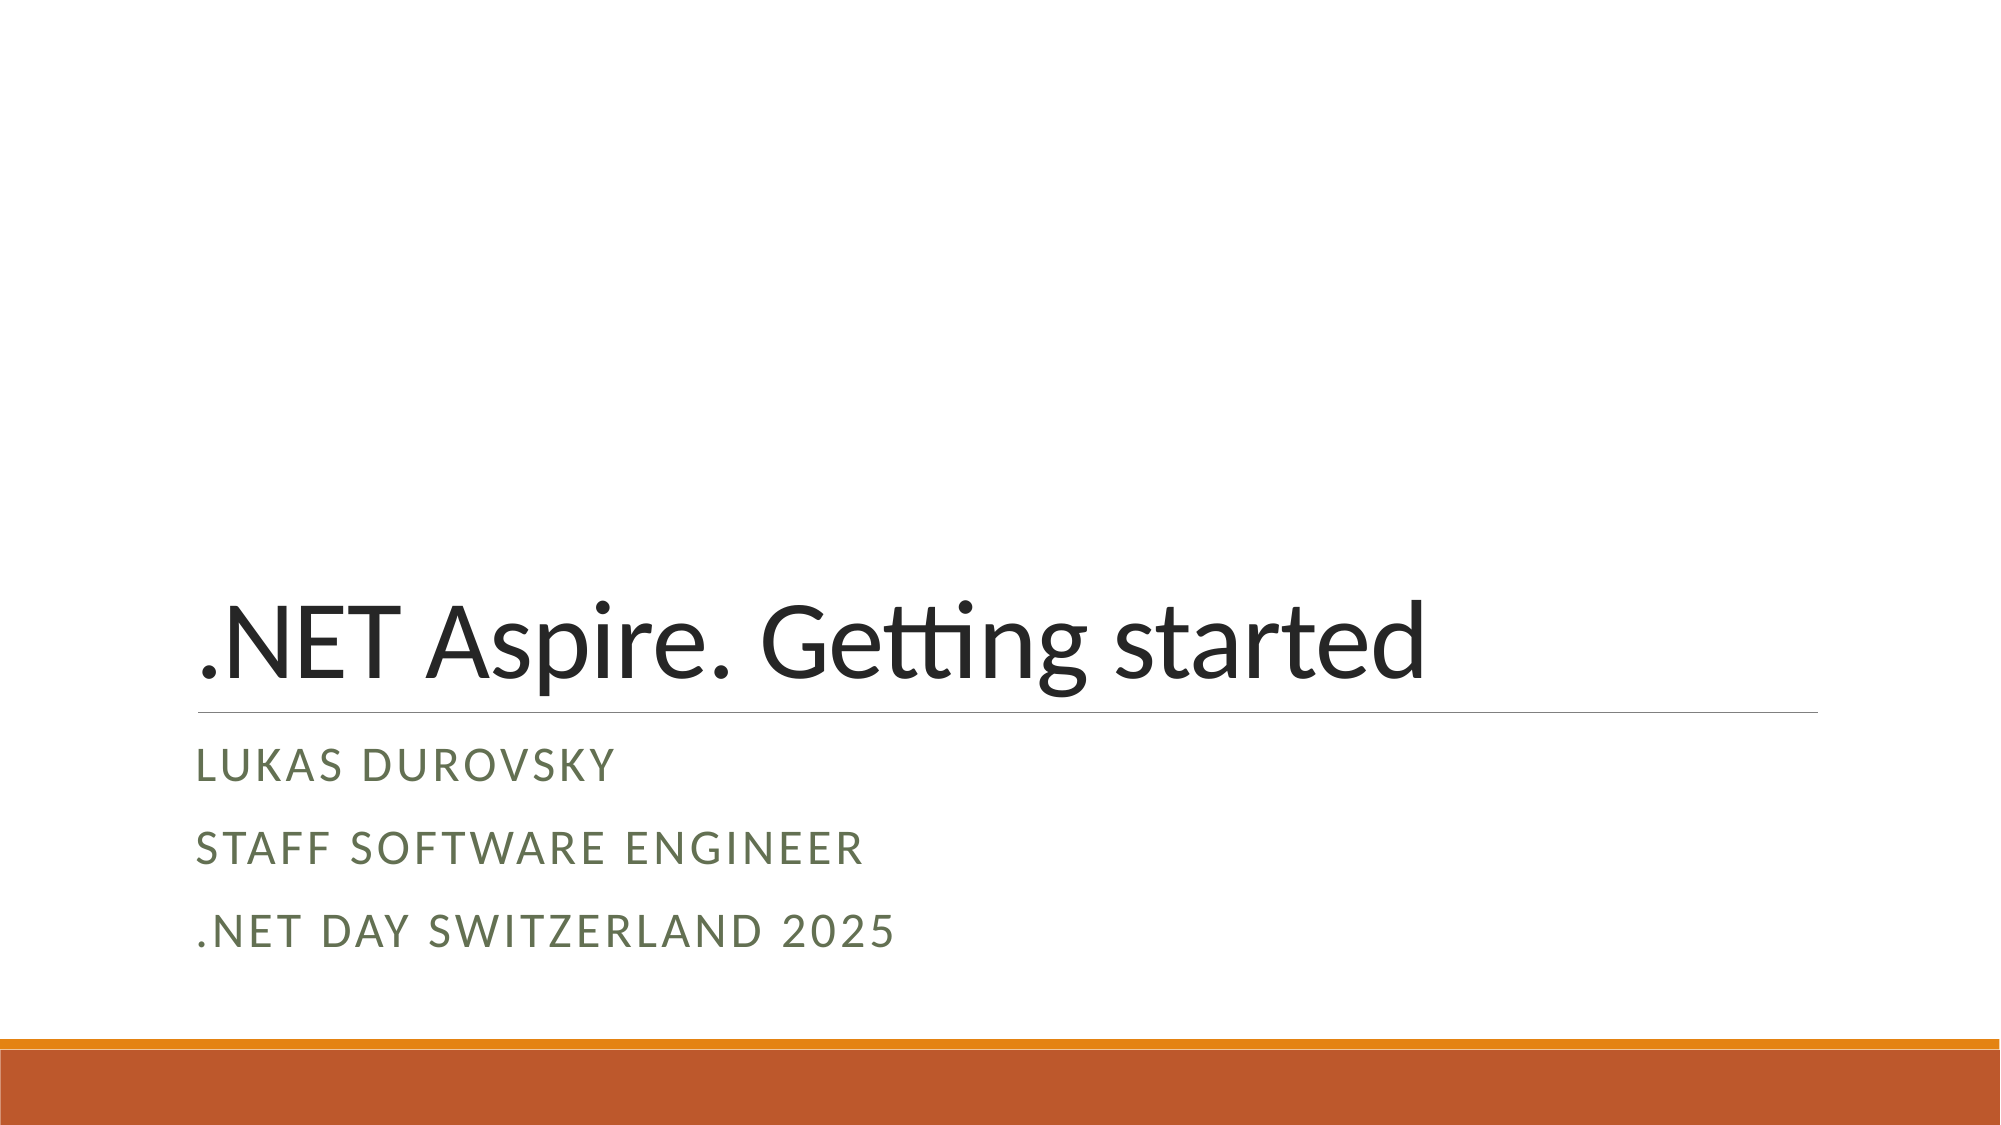

# .NET Aspire. Getting started
Lukas Durovsky
Staff software engineer
.NET DAY SWITZERLAND 2025